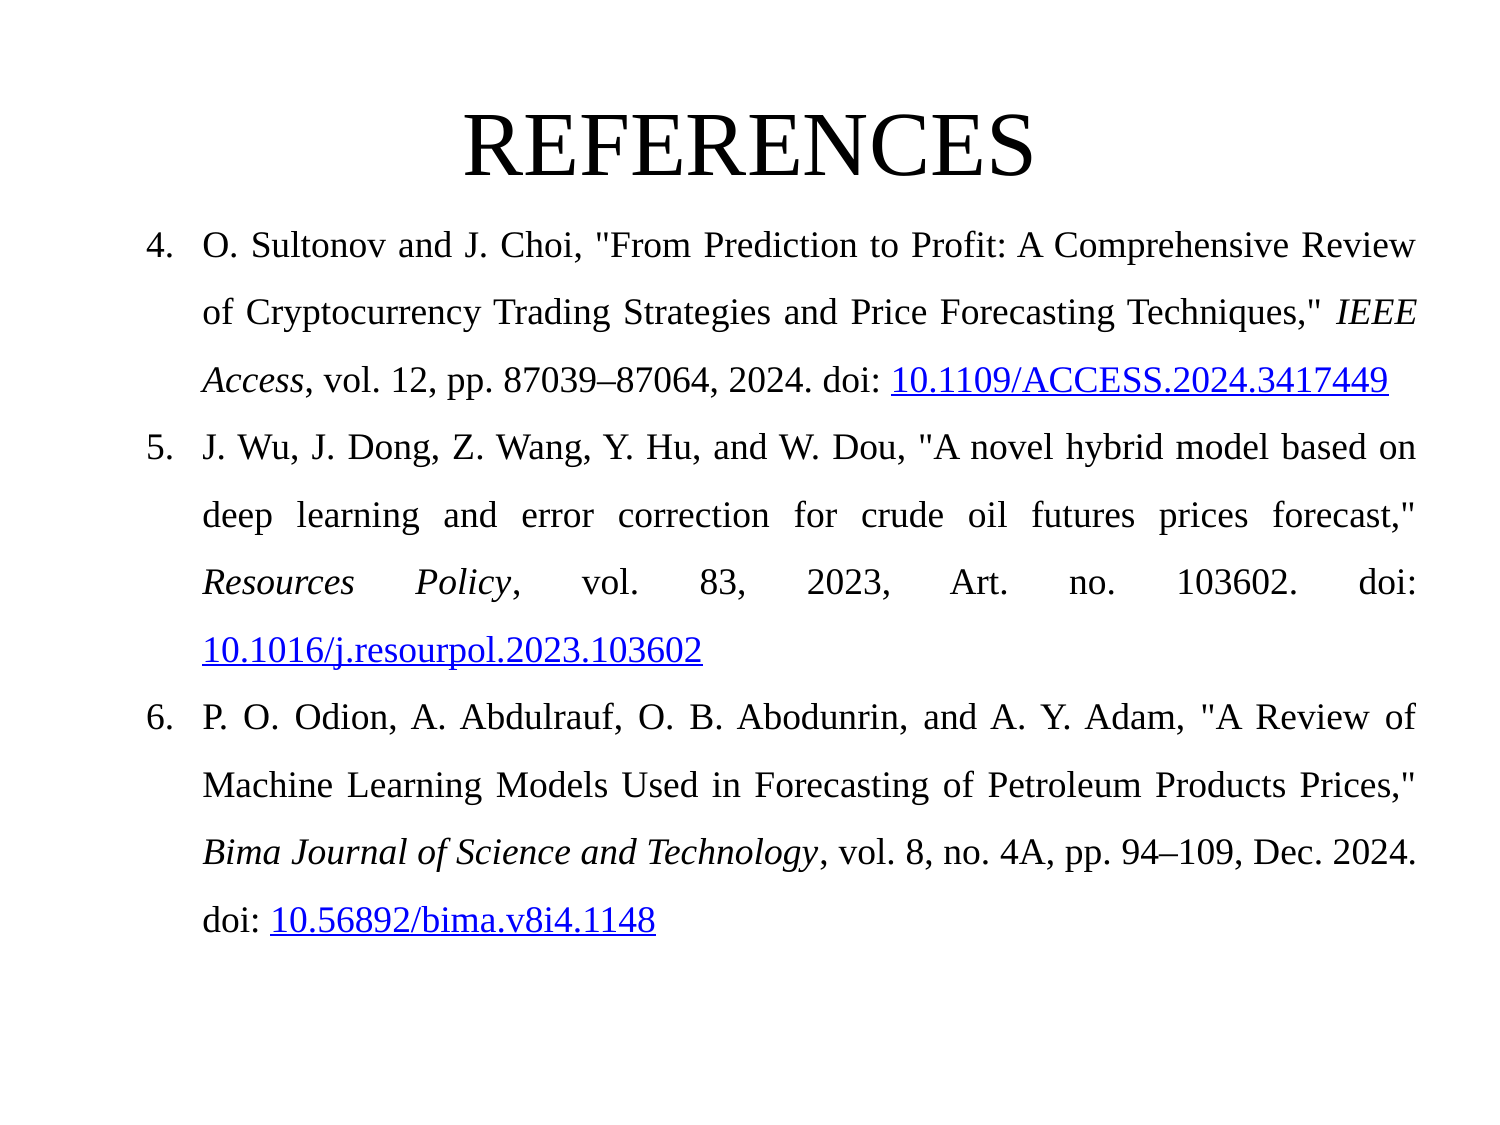

# REFERENCES
O. Sultonov and J. Choi, "From Prediction to Profit: A Comprehensive Review of Cryptocurrency Trading Strategies and Price Forecasting Techniques," IEEE Access, vol. 12, pp. 87039–87064, 2024. doi: 10.1109/ACCESS.2024.3417449
J. Wu, J. Dong, Z. Wang, Y. Hu, and W. Dou, "A novel hybrid model based on deep learning and error correction for crude oil futures prices forecast," Resources Policy, vol. 83, 2023, Art. no. 103602. doi: 10.1016/j.resourpol.2023.103602
P. O. Odion, A. Abdulrauf, O. B. Abodunrin, and A. Y. Adam, "A Review of Machine Learning Models Used in Forecasting of Petroleum Products Prices," Bima Journal of Science and Technology, vol. 8, no. 4A, pp. 94–109, Dec. 2024. doi: 10.56892/bima.v8i4.1148